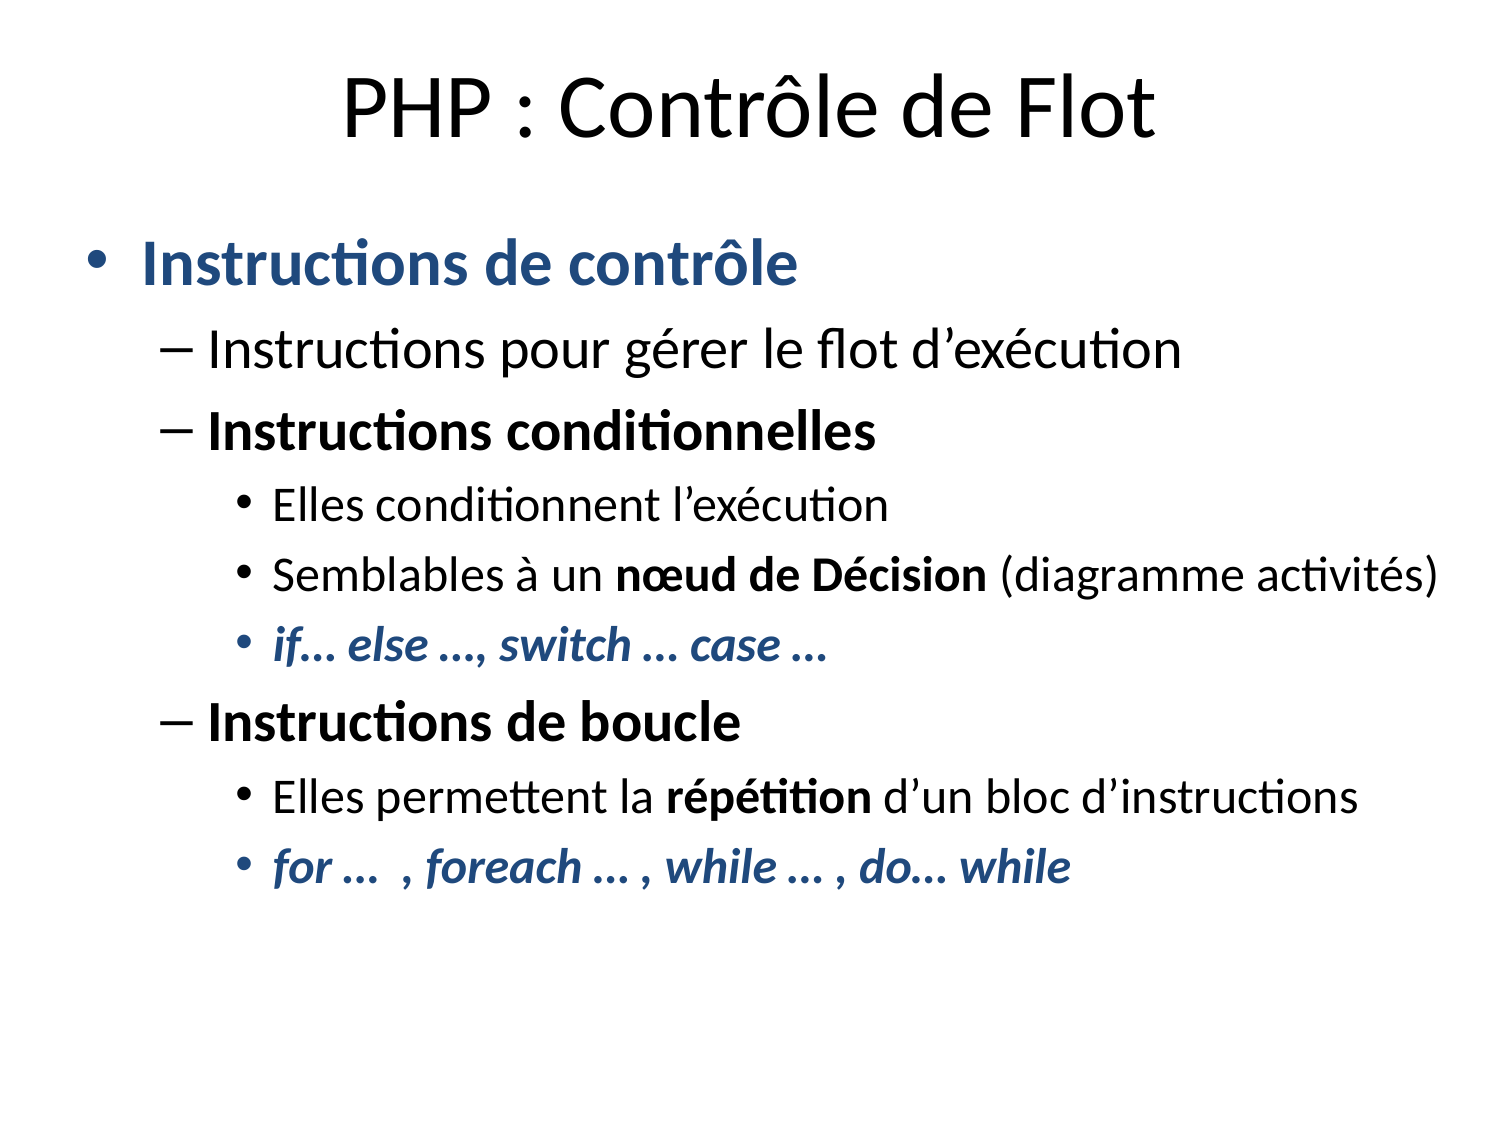

# PHP : Contrôle de Flot
Instructions de contrôle
Instructions pour gérer le flot d’exécution
Instructions conditionnelles
Elles conditionnent l’exécution
Semblables à un nœud de Décision (diagramme activités)
if… else …, switch … case …
Instructions de boucle
Elles permettent la répétition d’un bloc d’instructions
for …  , foreach … , while … , do… while